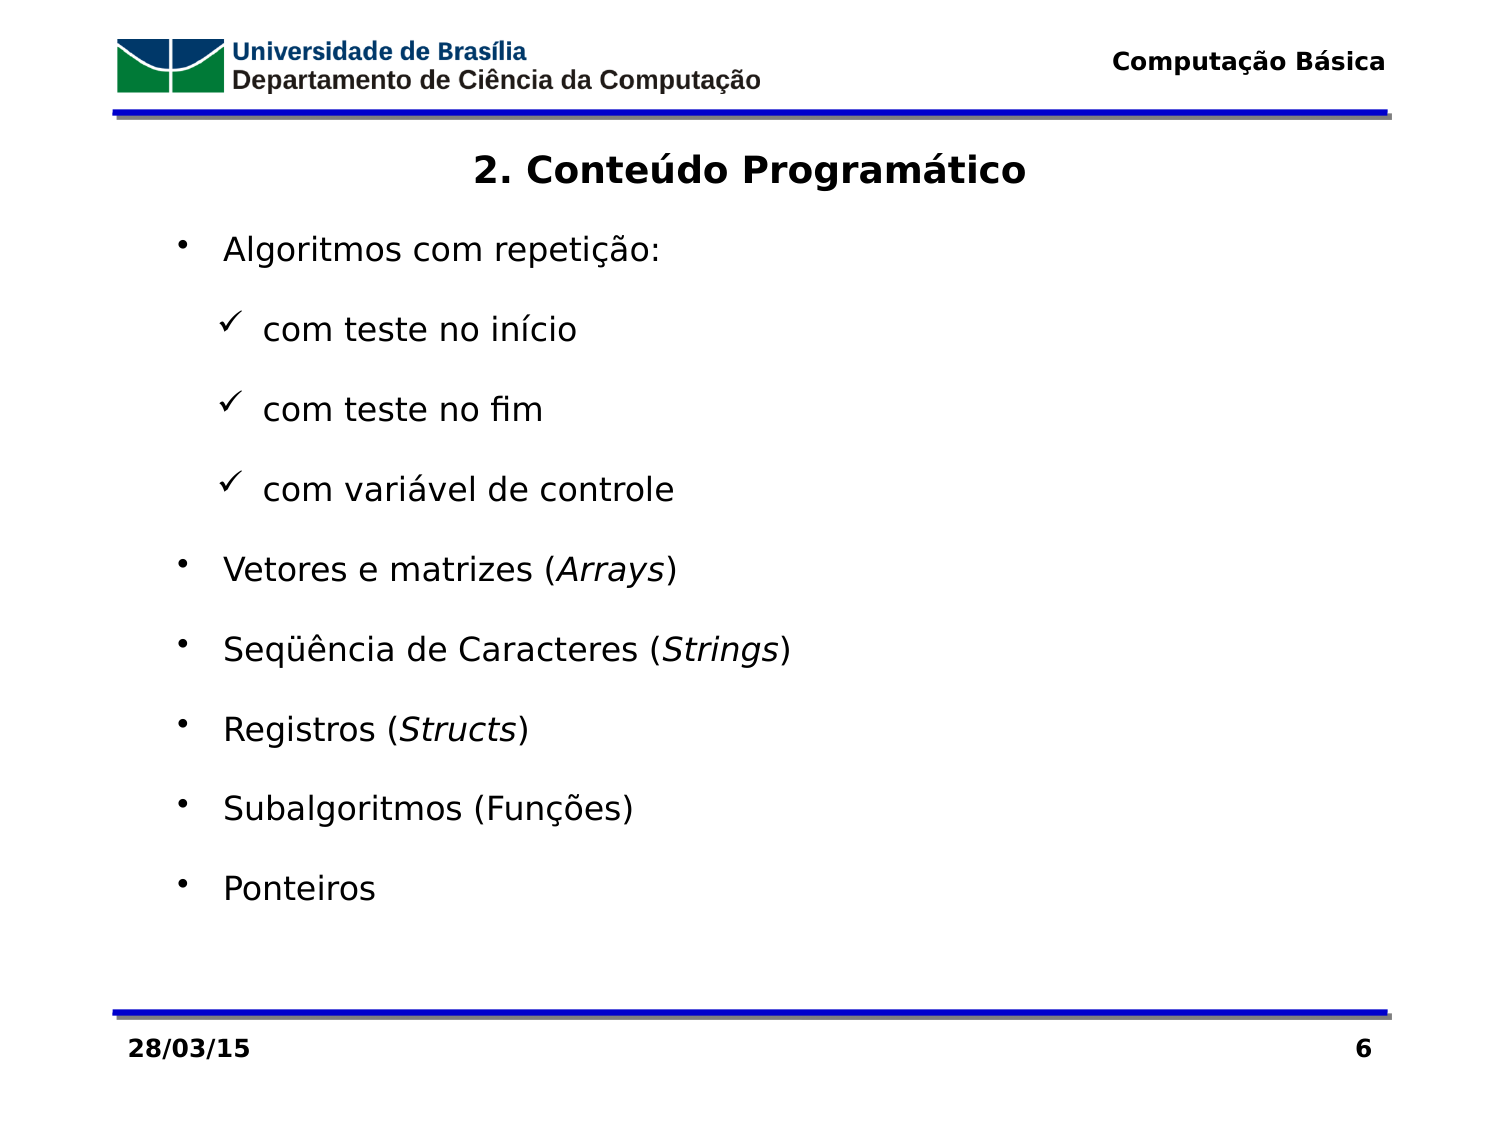

2. Conteúdo Programático
 Algoritmos com repetição:

 com teste no início

 com teste no fim

 com variável de controle

 Vetores e matrizes (Arrays)

 Seqüência de Caracteres (Strings)

 Registros (Structs)

 Subalgoritmos (Funções)

 Ponteiros
28/03/15
6